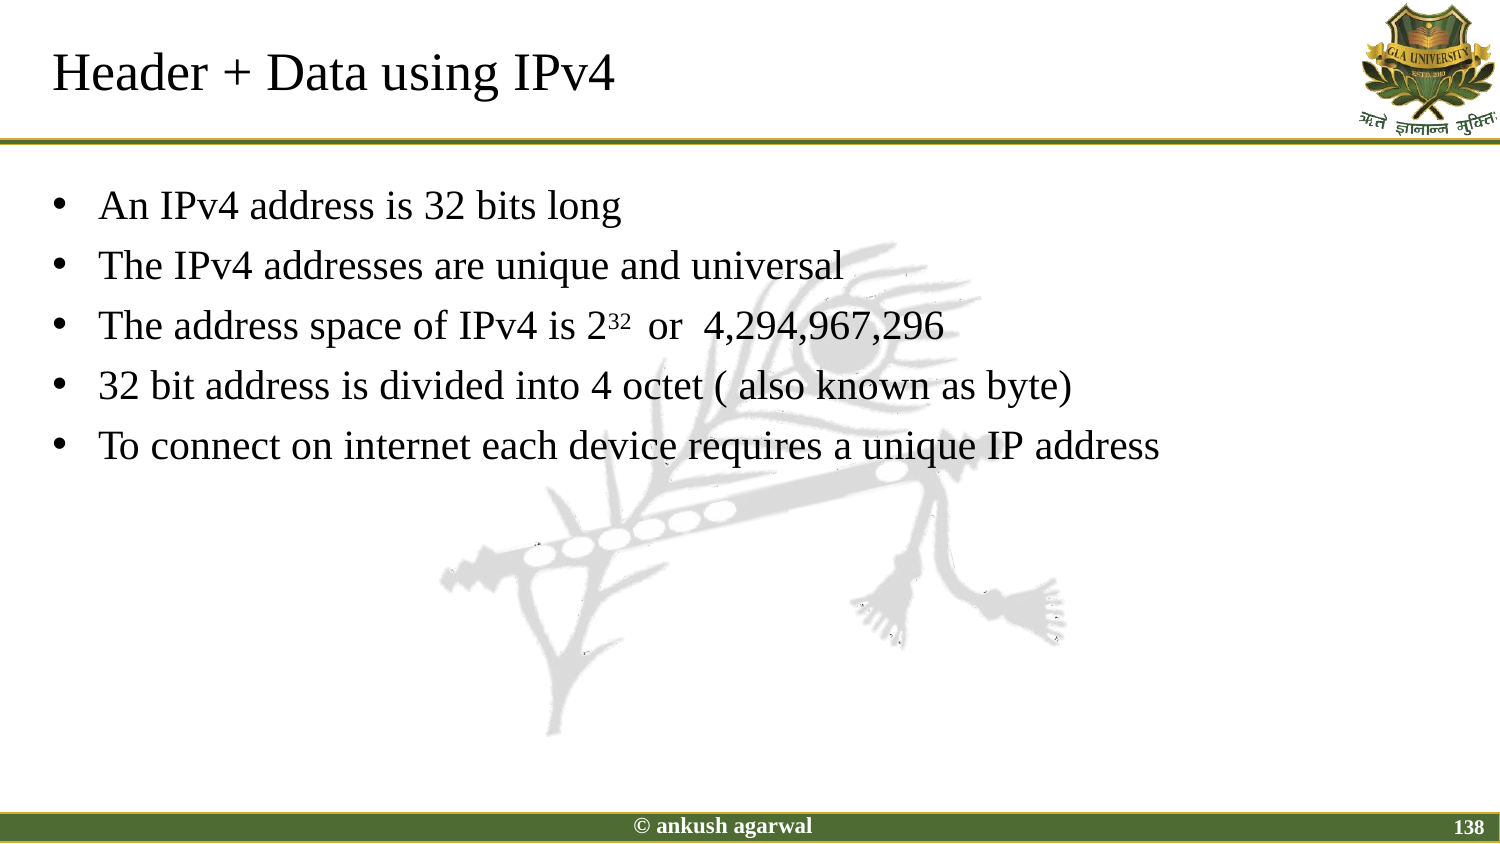

# Header + Data using IPv4
An IPv4 address is 32 bits long
The IPv4 addresses are unique and universal
The address space of IPv4 is 232 or 4,294,967,296
32 bit address is divided into 4 octet ( also known as byte)
To connect on internet each device requires a unique IP address
© ankush agarwal
138